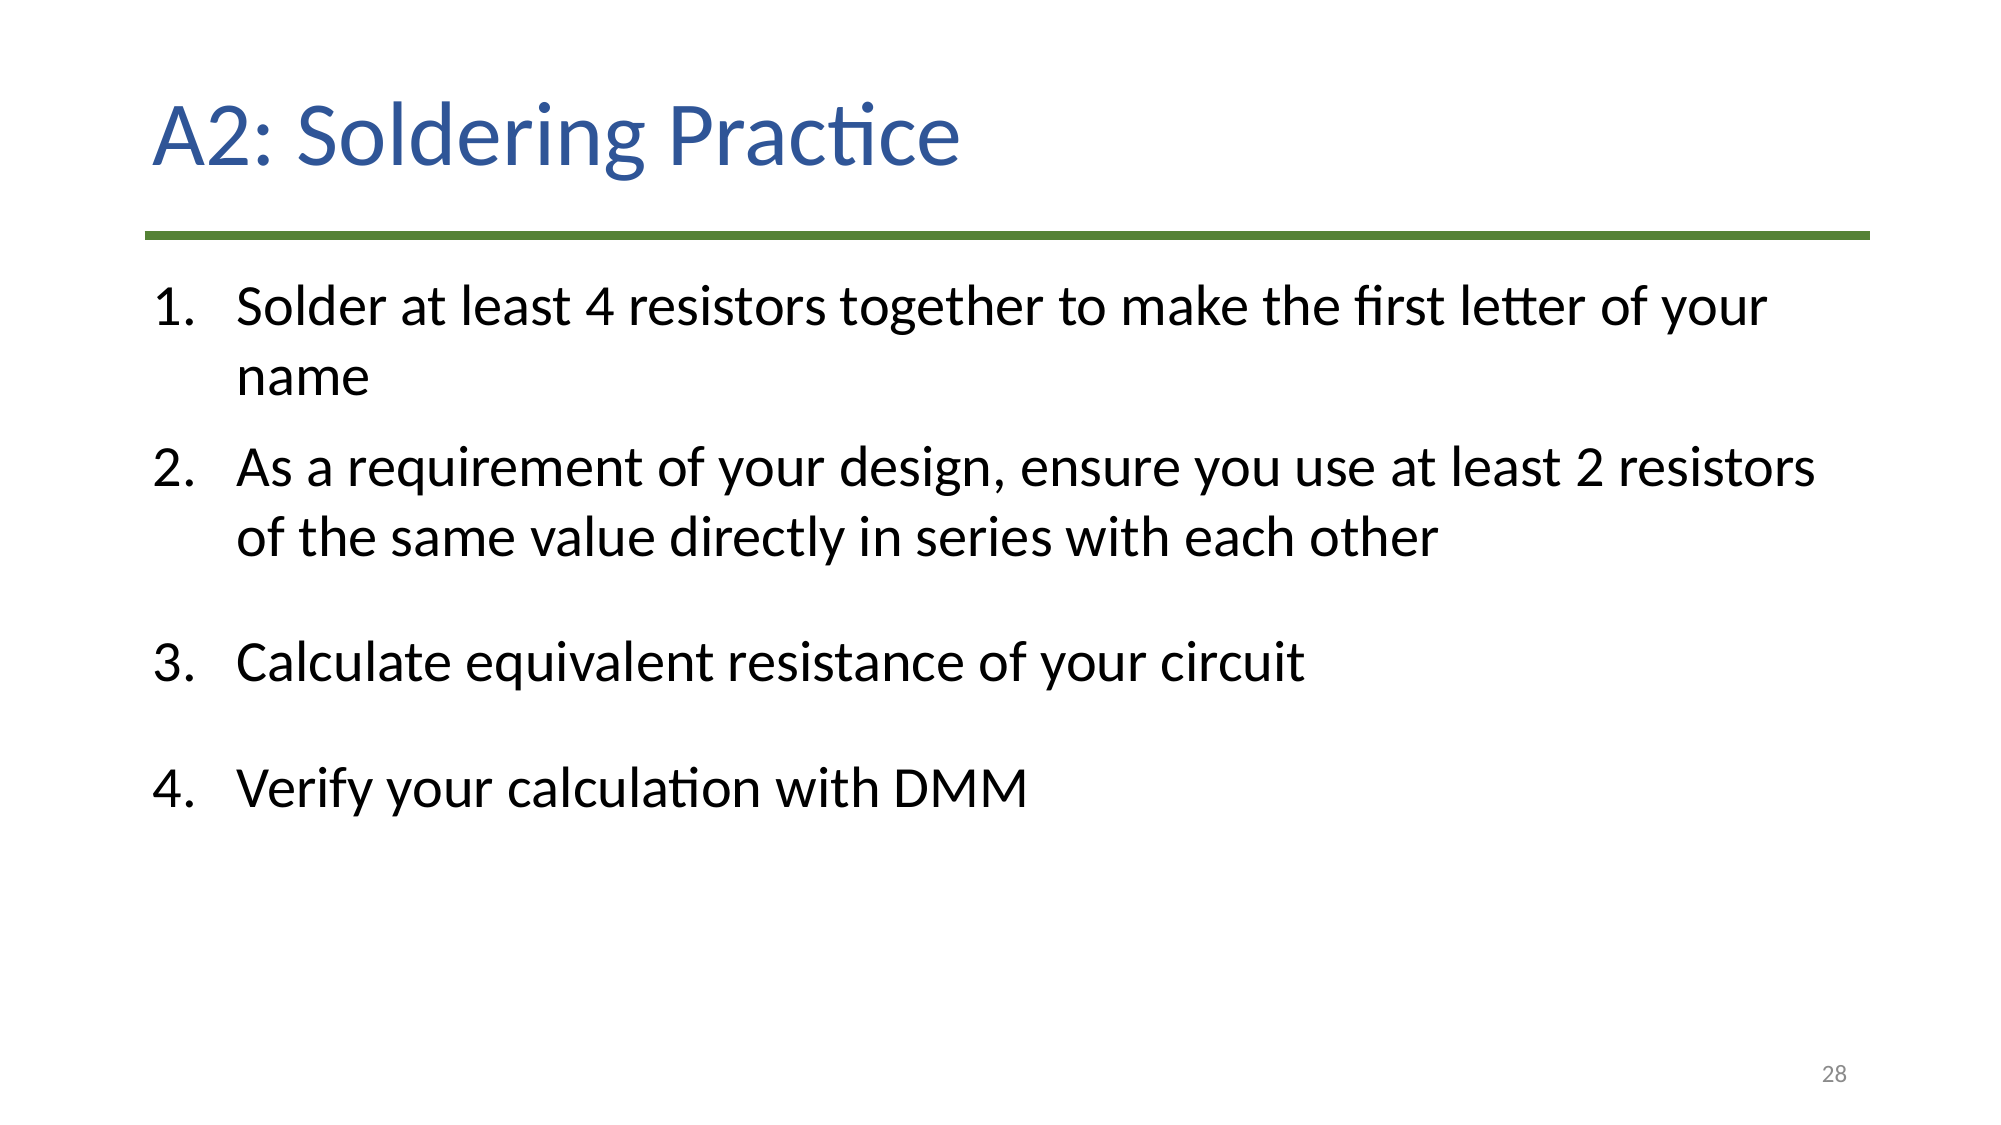

# A2: Soldering Practice
Solder at least 4 resistors together to make the first letter of your name
As a requirement of your design, ensure you use at least 2 resistors of the same value directly in series with each other
Calculate equivalent resistance of your circuit
Verify your calculation with DMM
28